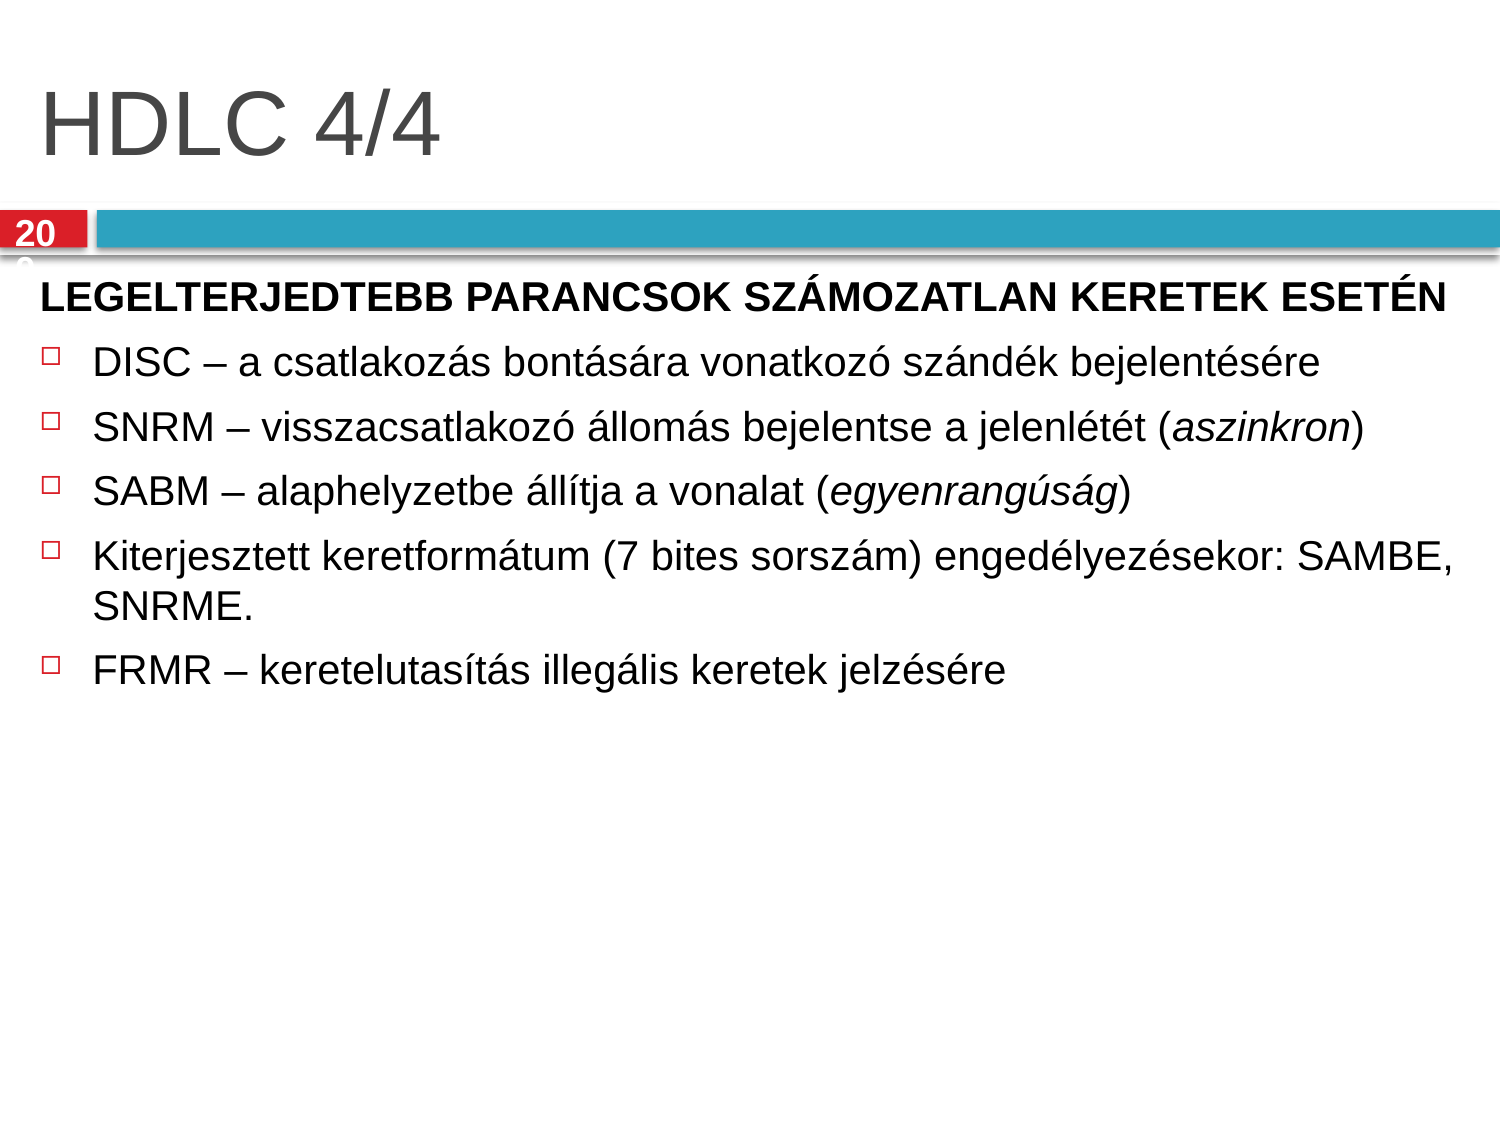

# HDLC 4/4
200
Legelterjedtebb parancsok számozatlan keretek esetén
DISC – a csatlakozás bontására vonatkozó szándék bejelentésére
SNRM – visszacsatlakozó állomás bejelentse a jelenlétét (aszinkron)
SABM – alaphelyzetbe állítja a vonalat (egyenrangúság)
Kiterjesztett keretformátum (7 bites sorszám) engedélyezésekor: SAMBE, SNRME.
FRMR – keretelutasítás illegális keretek jelzésére